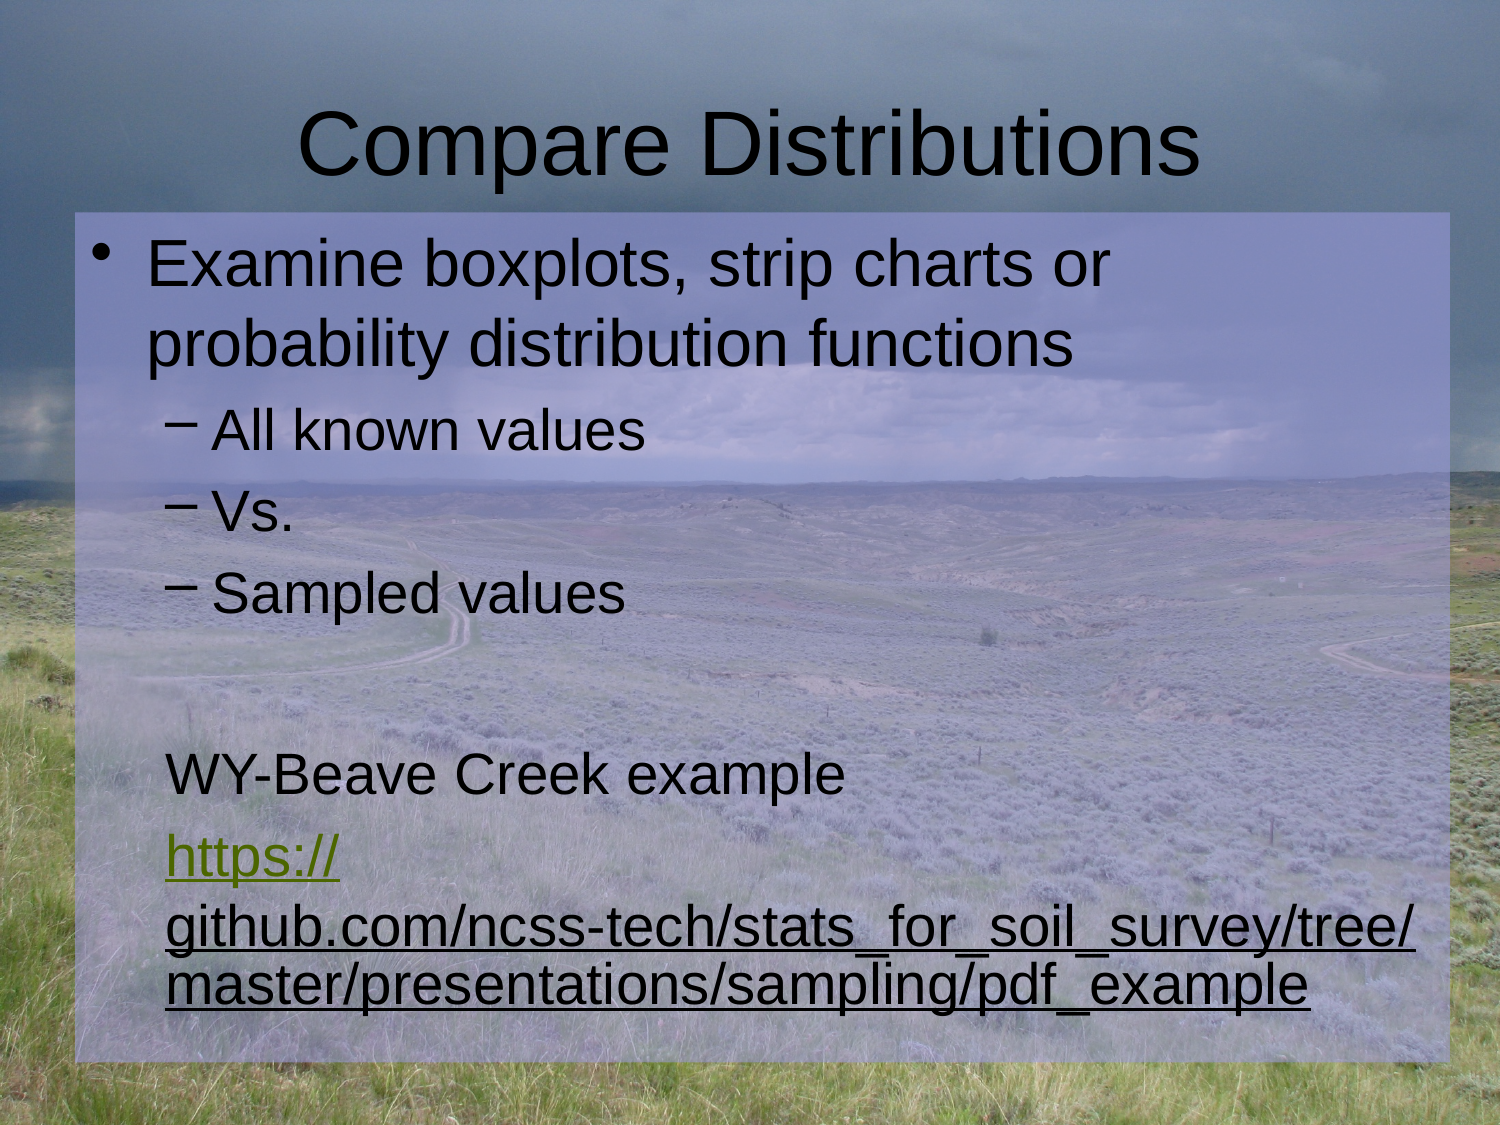

# Compare Distributions
Examine boxplots, strip charts or probability distribution functions
All known values
Vs.
Sampled values

WY-Beave Creek example
https://github.com/ncss-tech/stats_for_soil_survey/tree/master/presentations/sampling/pdf_example